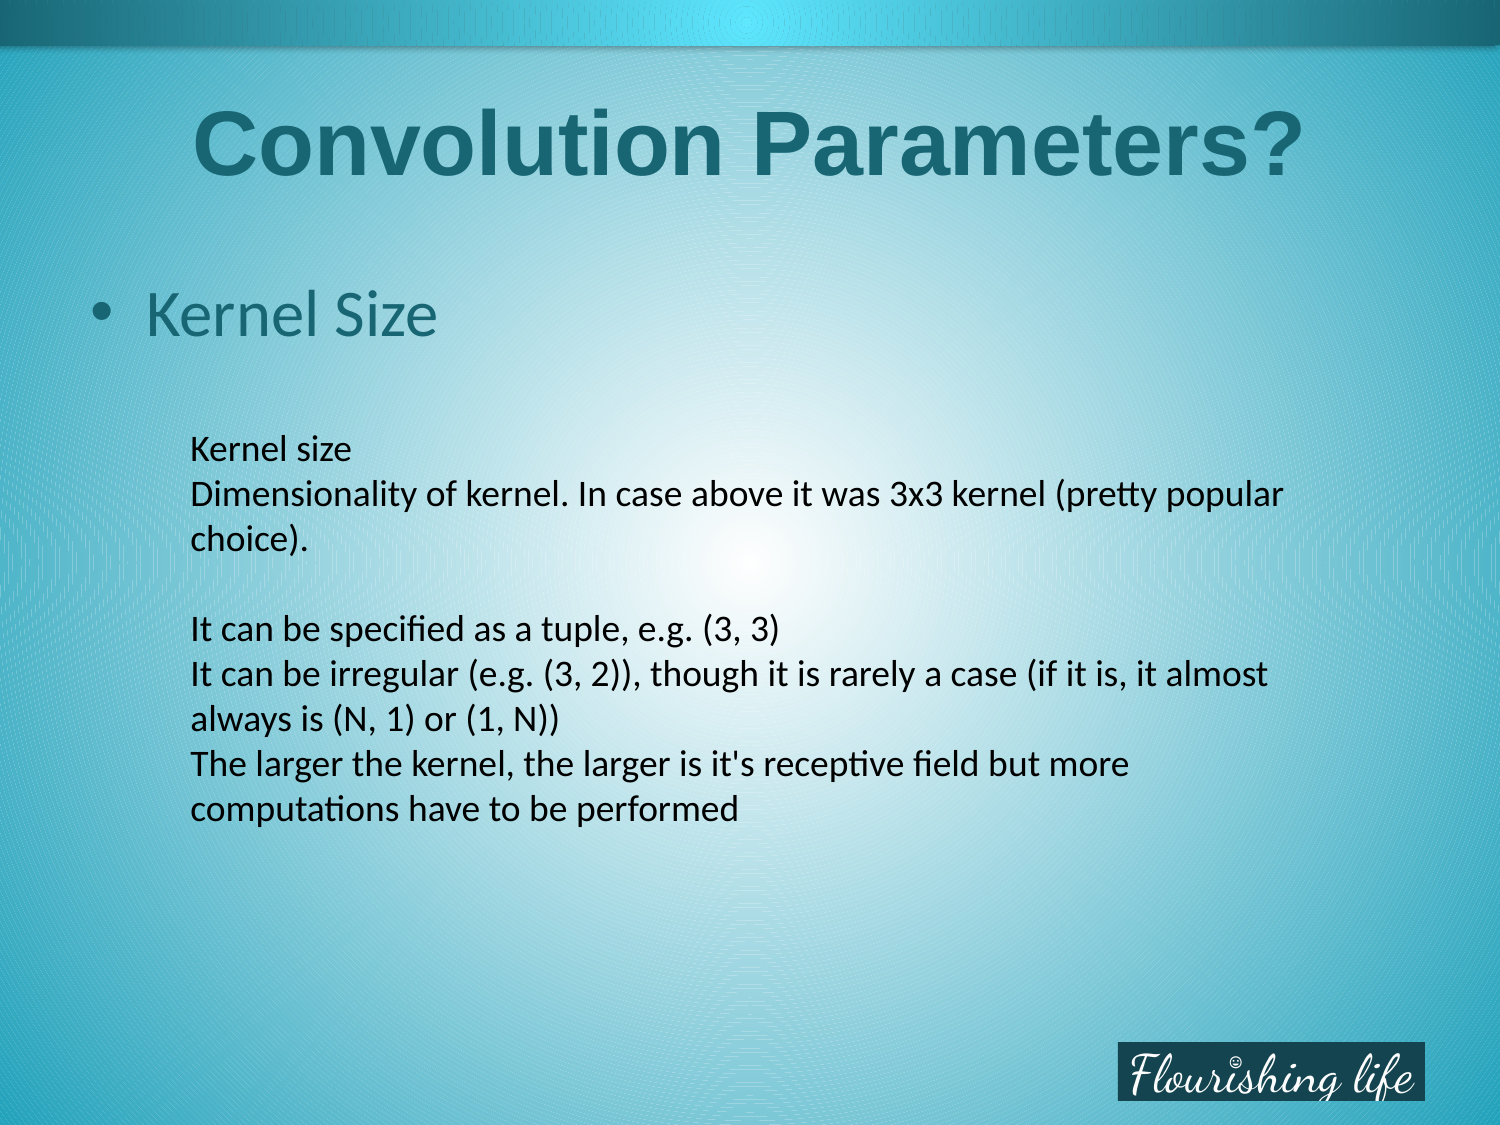

# Convolution Parameters?
Kernel Size

Kernel size
Dimensionality of kernel. In case above it was 3x3 kernel (pretty popular choice).

It can be specified as a tuple, e.g. (3, 3)
It can be irregular (e.g. (3, 2)), though it is rarely a case (if it is, it almost always is (N, 1) or (1, N))
The larger the kernel, the larger is it's receptive field but more computations have to be performed